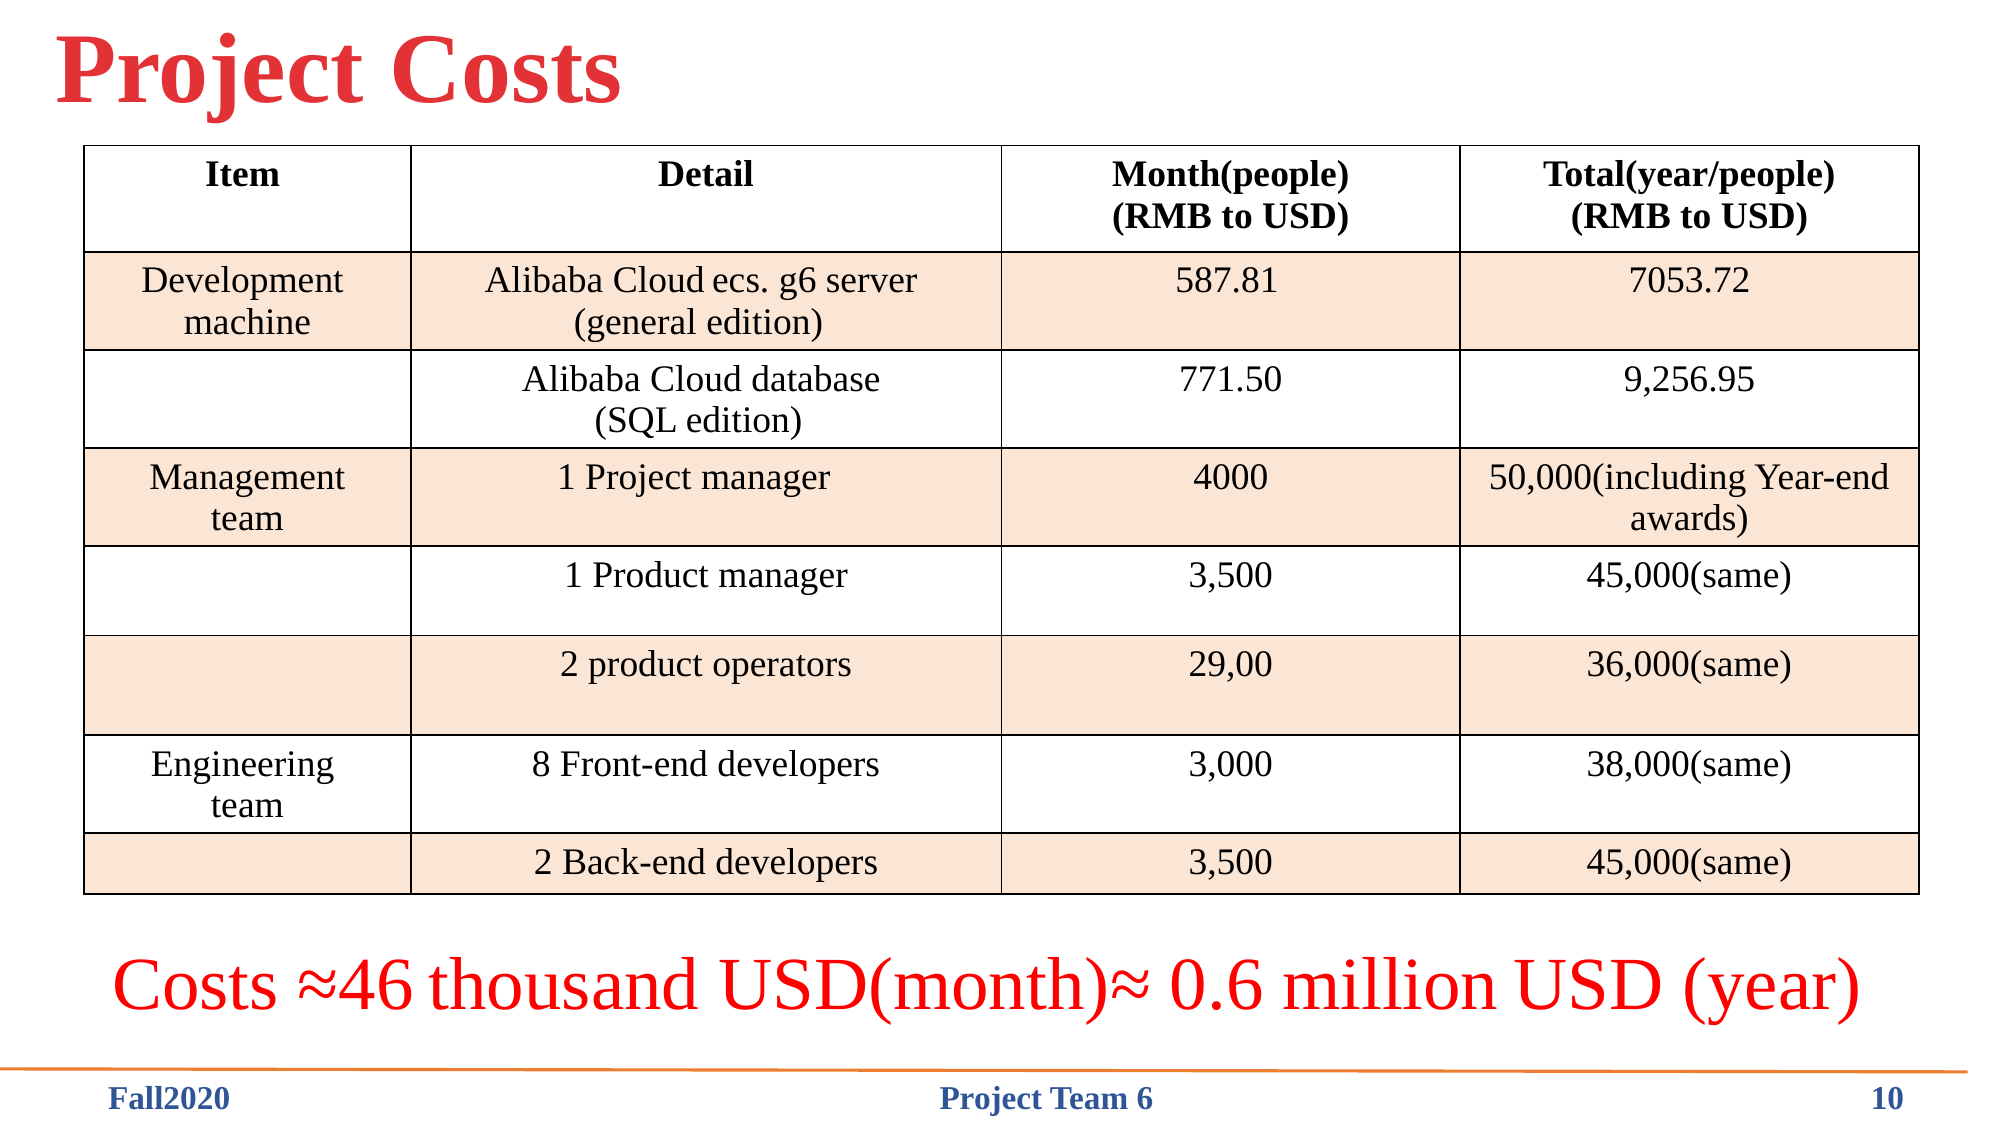

# Project Costs
| Item | Detail | Month(people) (RMB to USD) | Total(year/people) (RMB to USD) |
| --- | --- | --- | --- |
| Development  machine | Alibaba Cloud ecs. g6 server  (general edition) | 587.81 | 7053.72 |
|  | Alibaba Cloud database  (SQL edition) | 771.50 | 9,256.95 |
| Management team | 1 Project manager | 4000 | 50,000(including Year-end awards) |
|  | 1 Product manager | 3,500 | 45,000(same) |
|  | 2 product operators | 29,00 | 36,000(same) |
| Engineering  team | 8 Front-end developers | 3,000 | 38,000(same) |
|  | 2 Back-end developers | 3,500 | 45,000(same) |
Costs ≈46 thousand USD(month)≈ 0.6 million USD (year)
Fall2020                                                                                      Project Team 6                                                                                       10